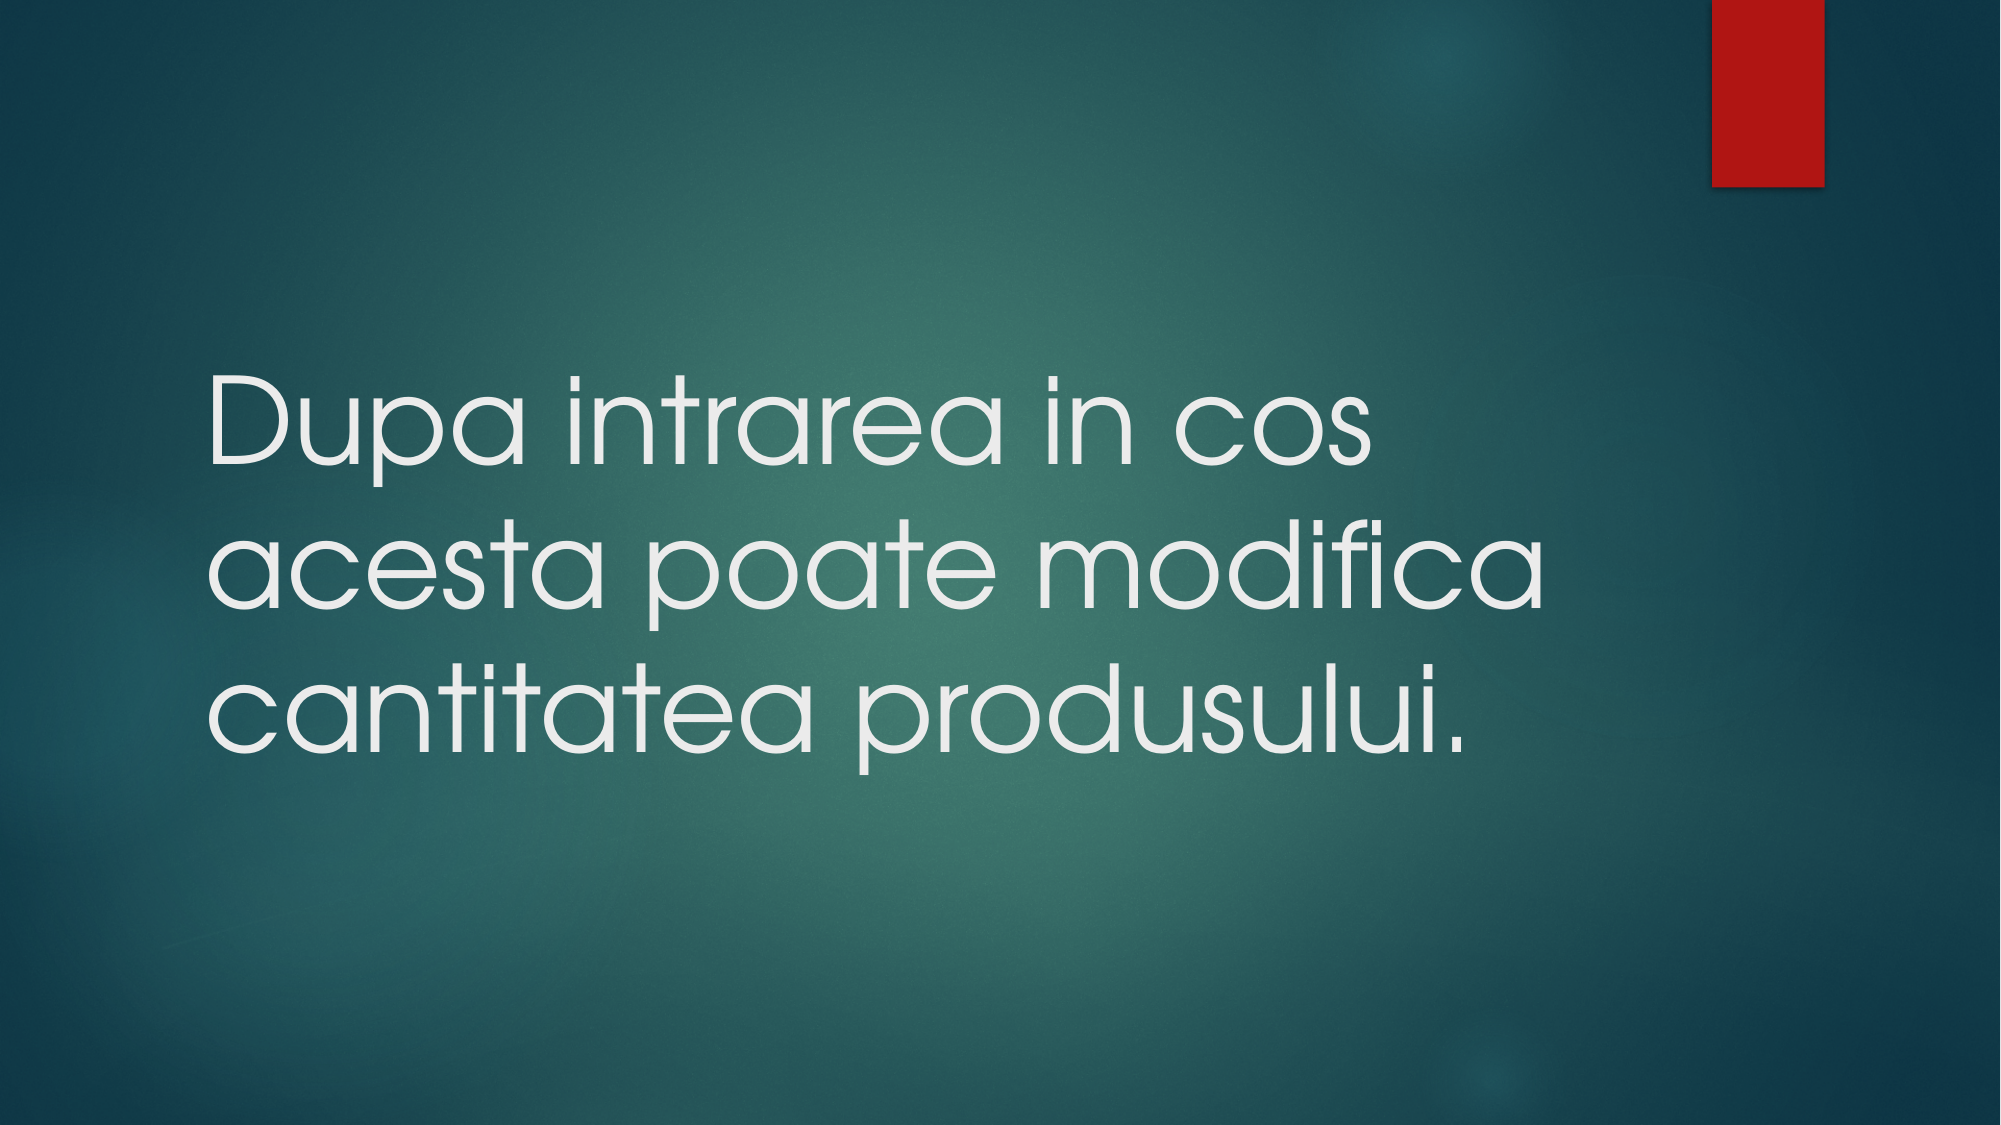

# Dupa intrarea in cos acesta poate modifica cantitatea produsului.